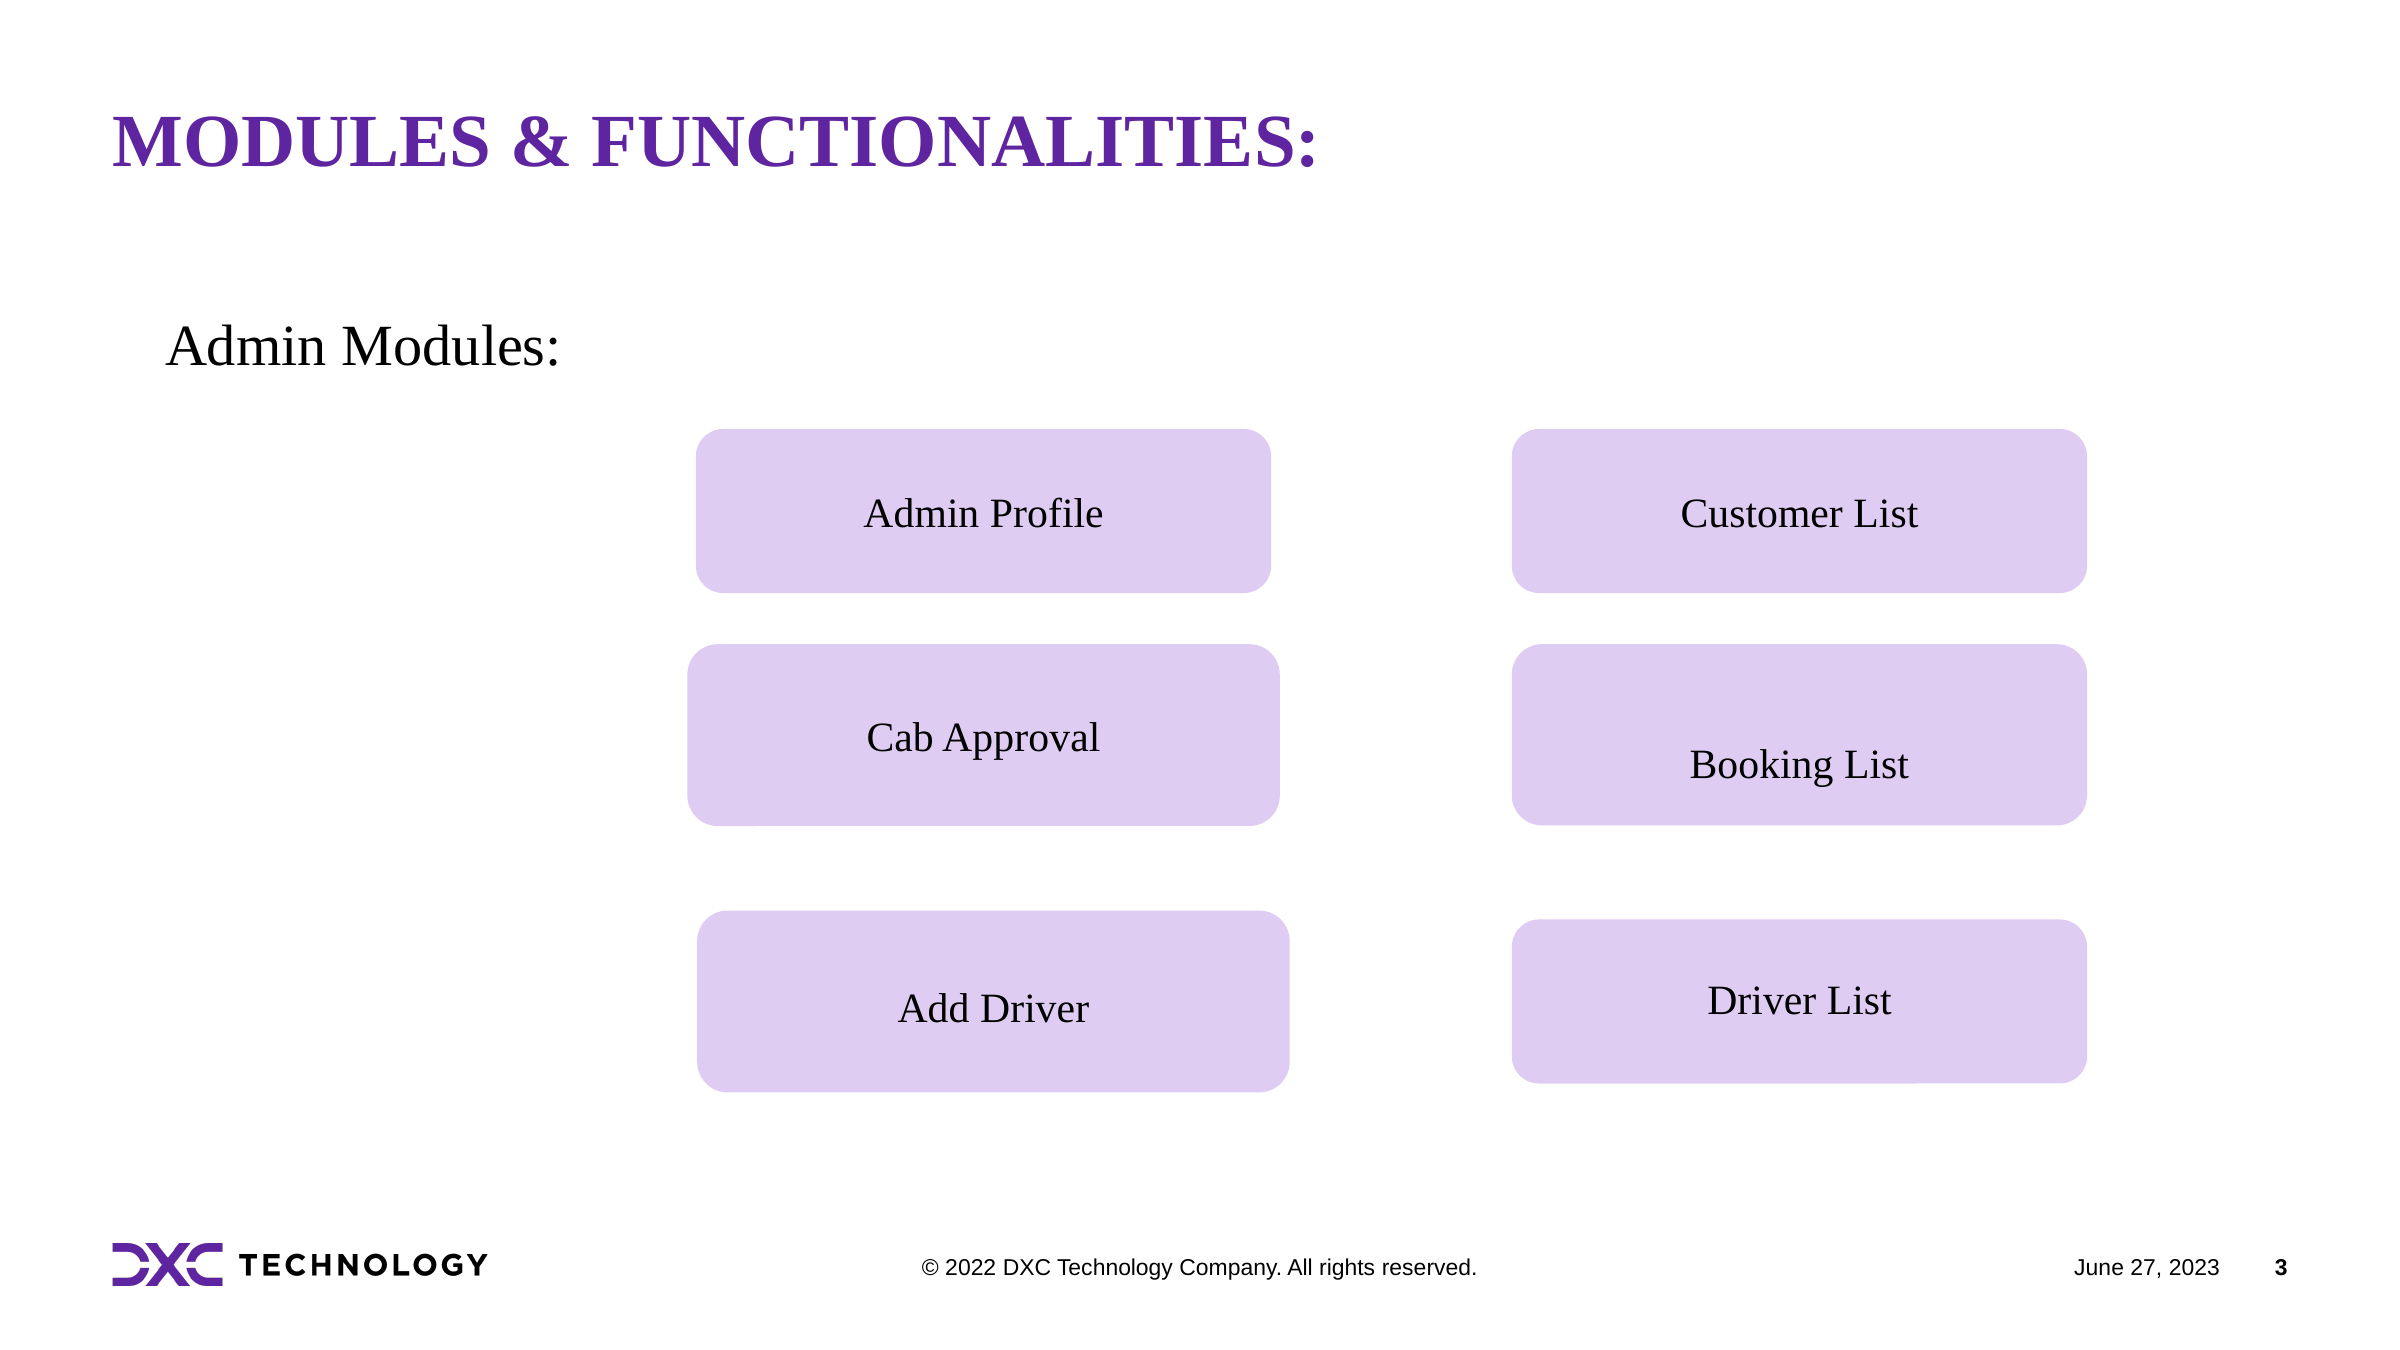

# MODULES & FUNCTIONALITIES:

     Admin Modules:

Admin Profile
Customer List
Cab Approval
Booking List

Add Driver

Driver List